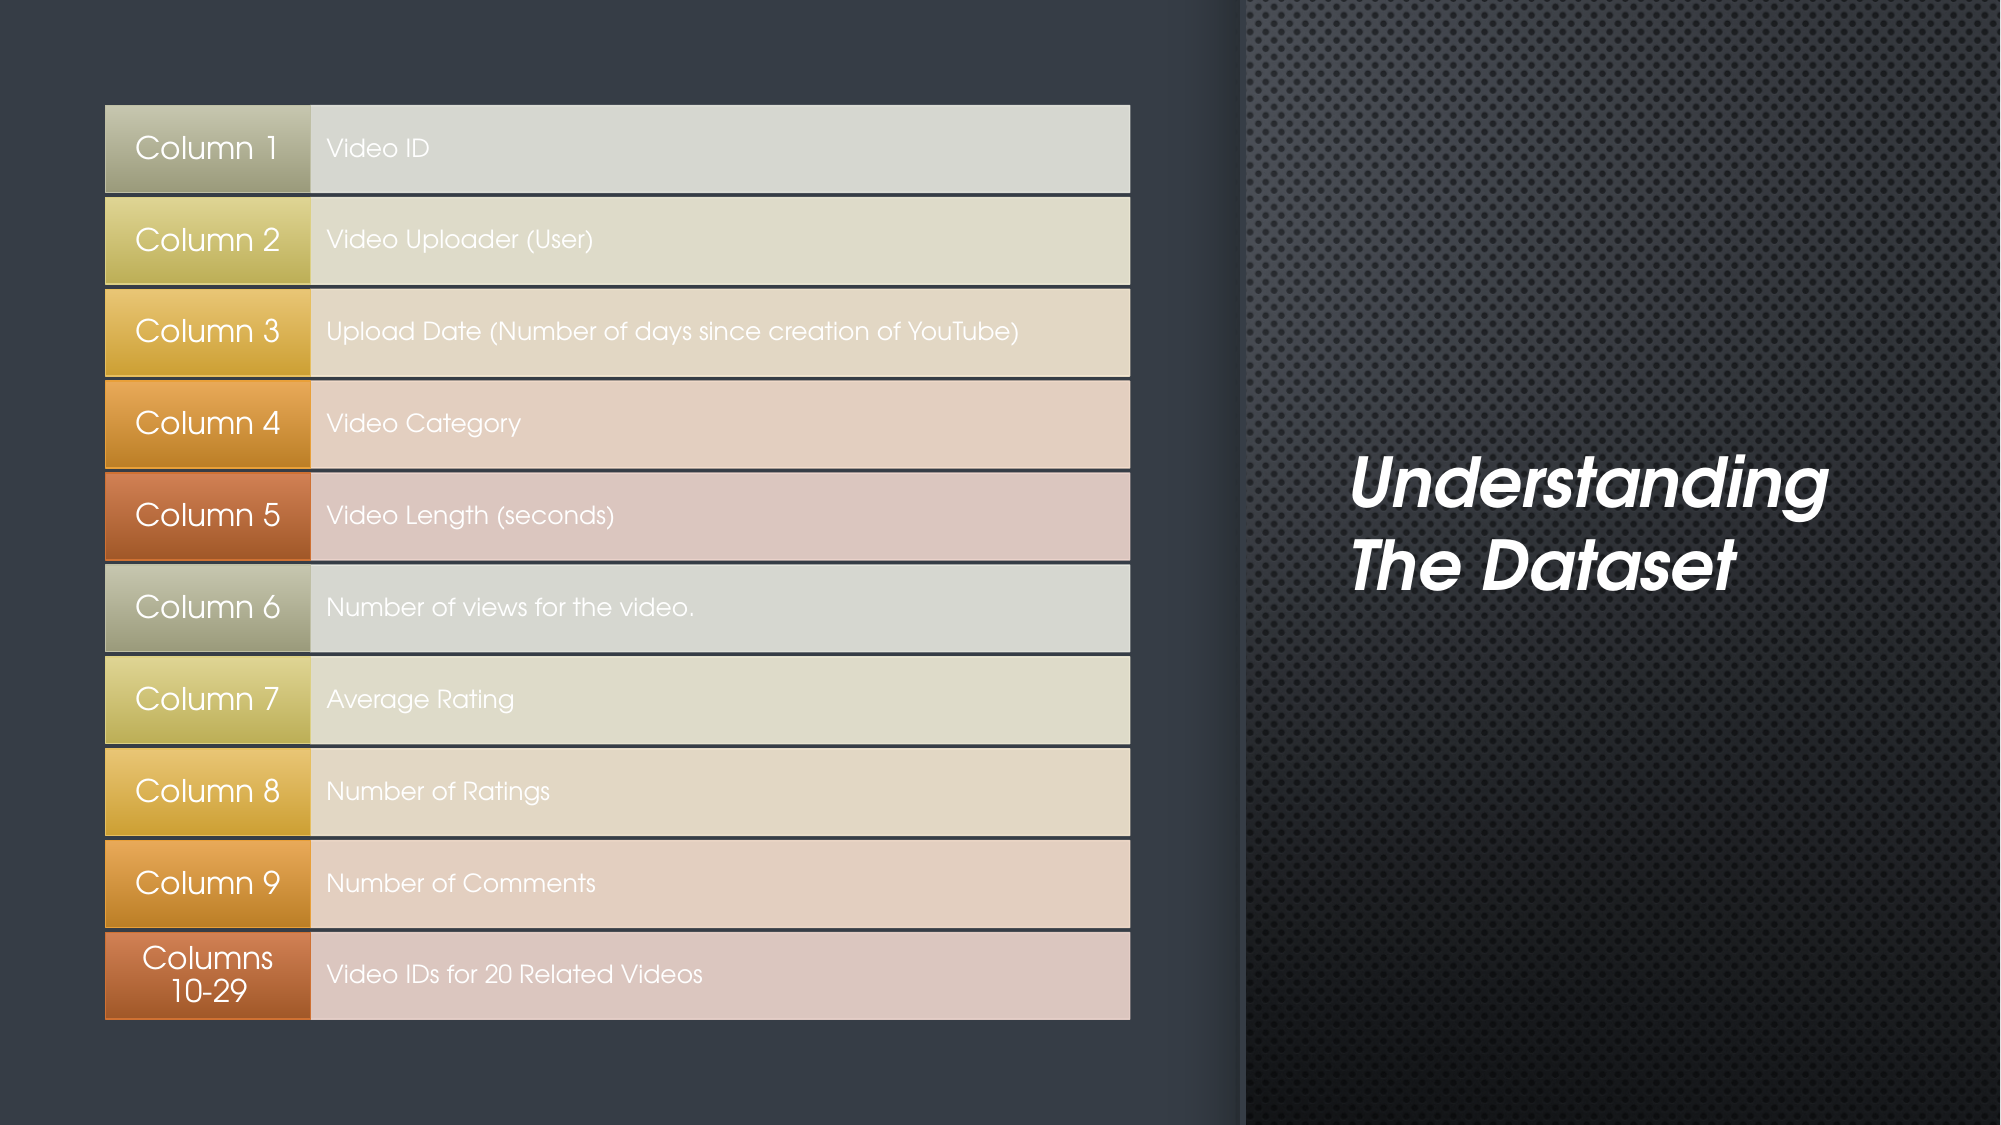

# Understanding The Dataset
Video ID
Column 1
Video Uploader (User)
Column 2
Upload Date (Number of days since creation of YouTube)
Column 3
Video Category
Column 4
Video Length (seconds)
Column 5
Number of views for the video.
Column 6
Average Rating
Column 7
Number of Ratings
Column 8
Number of Comments
Column 9
Video IDs for 20 Related Videos
Columns 10-29